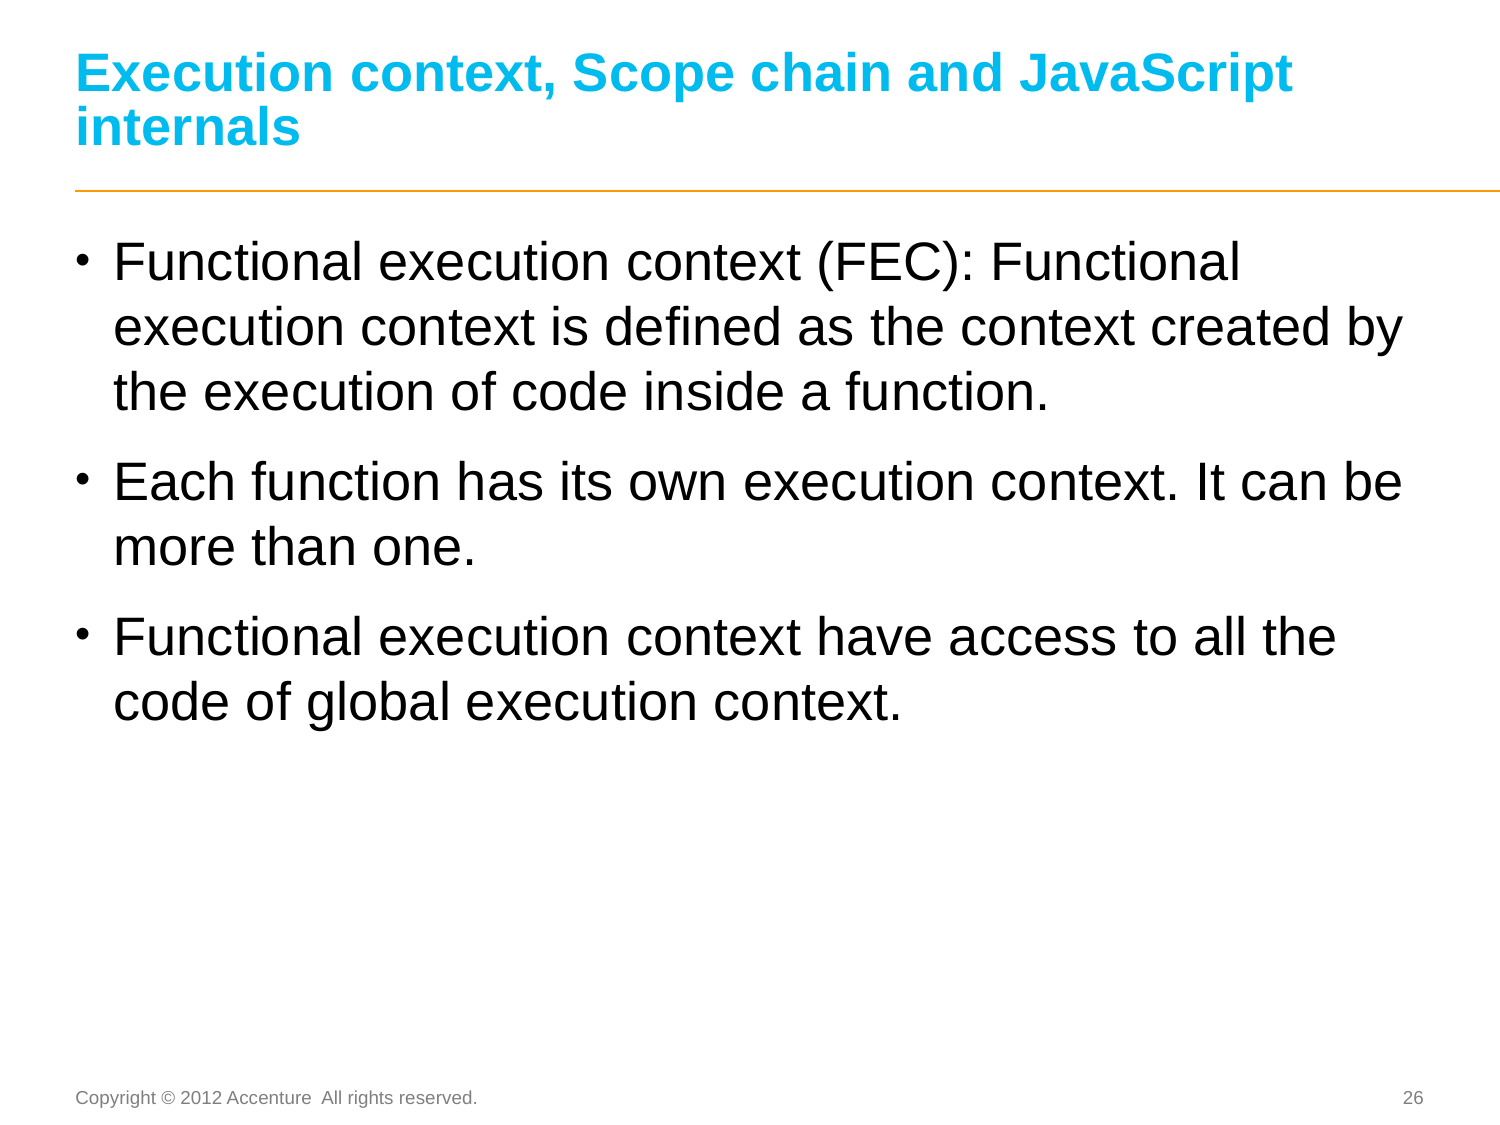

# Execution context, Scope chain and JavaScript internals
Functional execution context (FEC): Functional execution context is defined as the context created by the execution of code inside a function.
Each function has its own execution context. It can be more than one.
Functional execution context have access to all the code of global execution context.